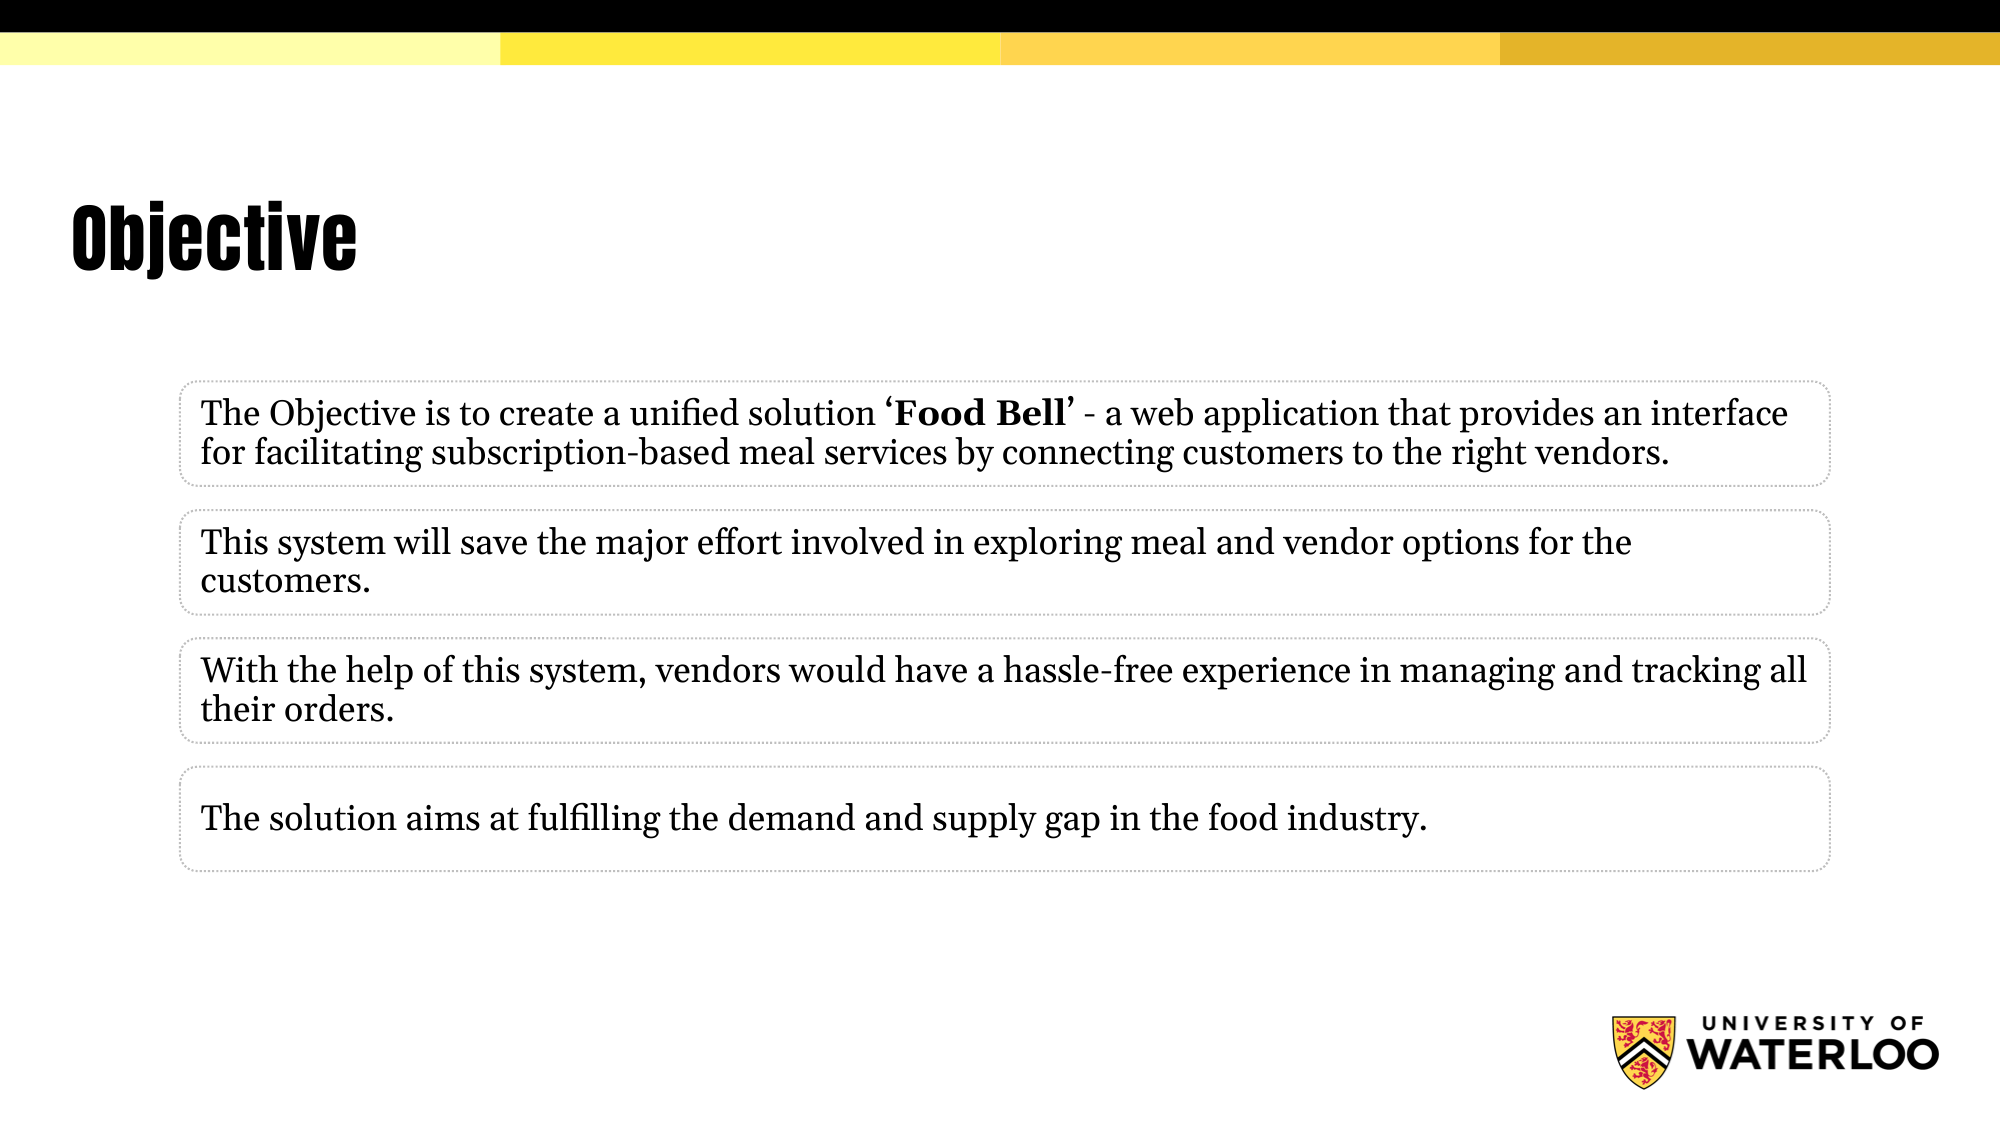

# Objective
The Objective is to create a unified solution ‘Food Bell’ - a web application that provides an interface for facilitating subscription-based meal services by connecting customers to the right vendors.
This system will save the major effort involved in exploring meal and vendor options for the customers.
With the help of this system, vendors would have a hassle-free experience in managing and tracking all their orders.
The solution aims at fulfilling the demand and supply gap in the food industry.